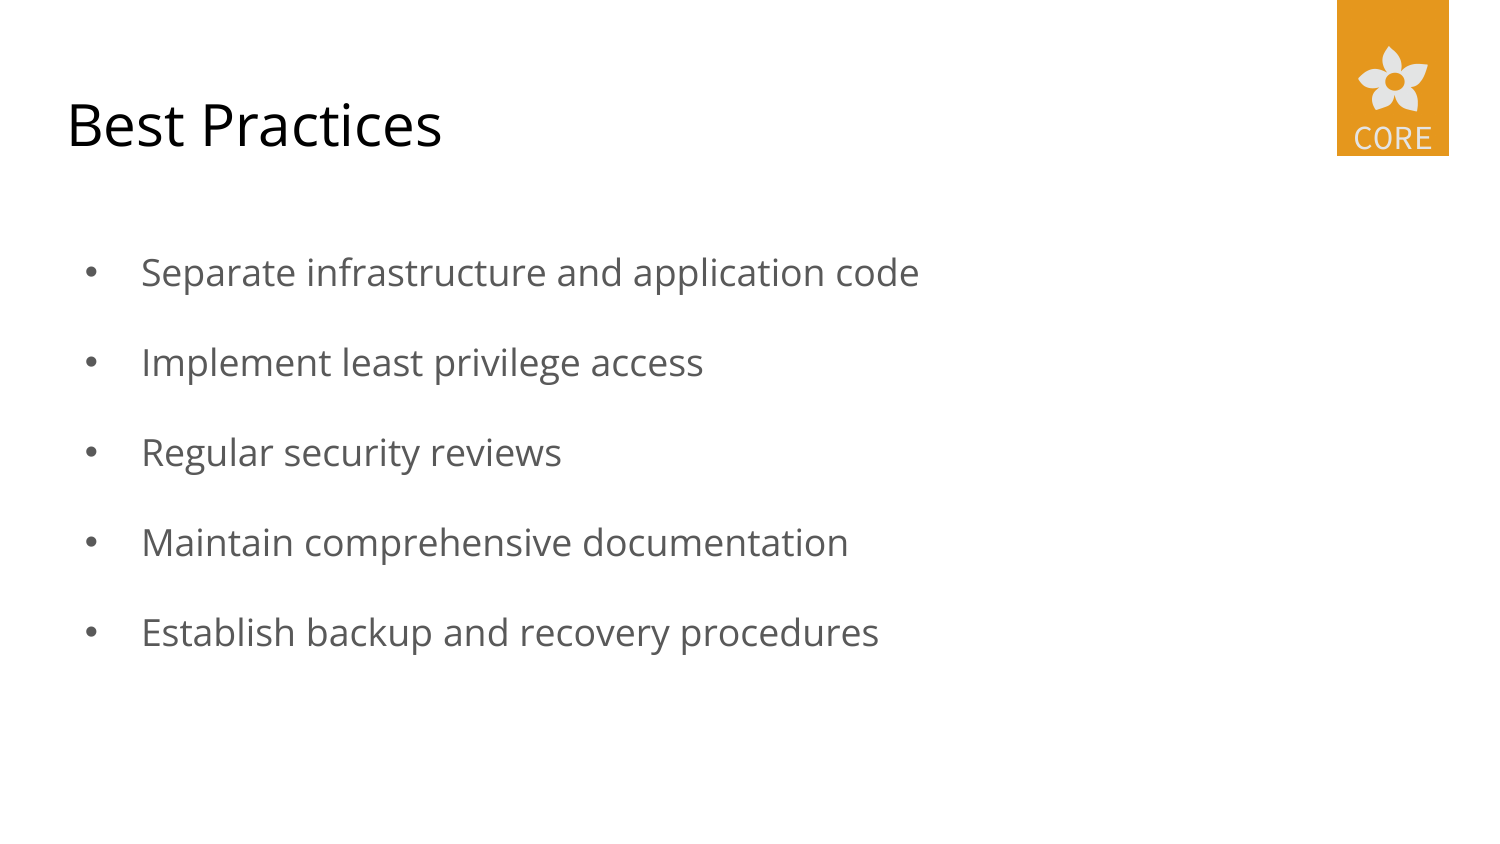

# Best Practices
Separate infrastructure and application code
Implement least privilege access
Regular security reviews
Maintain comprehensive documentation
Establish backup and recovery procedures